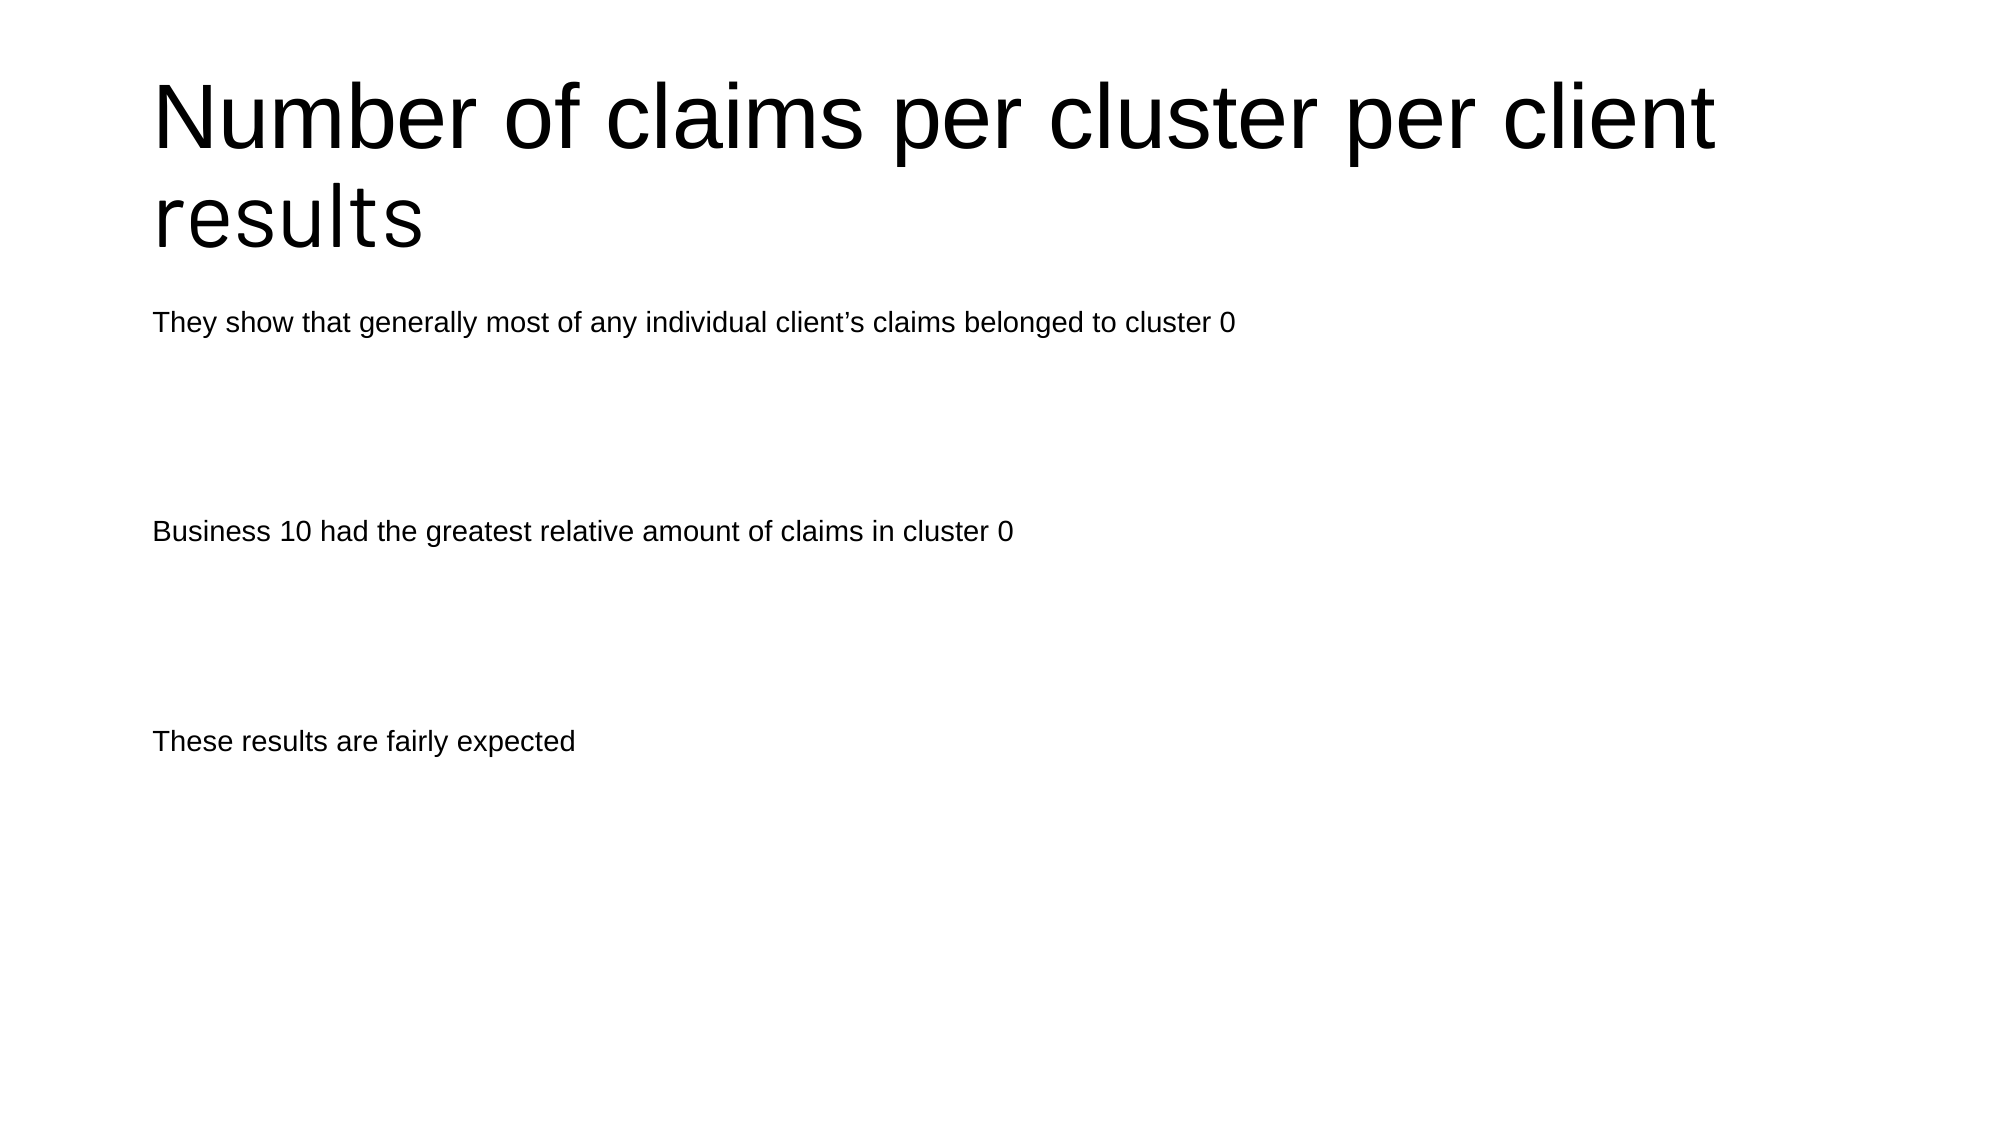

# Number of claims per cluster per client results
They show that generally most of any individual client’s claims belonged to cluster 0

Business 10 had the greatest relative amount of claims in cluster 0

These results are fairly expected